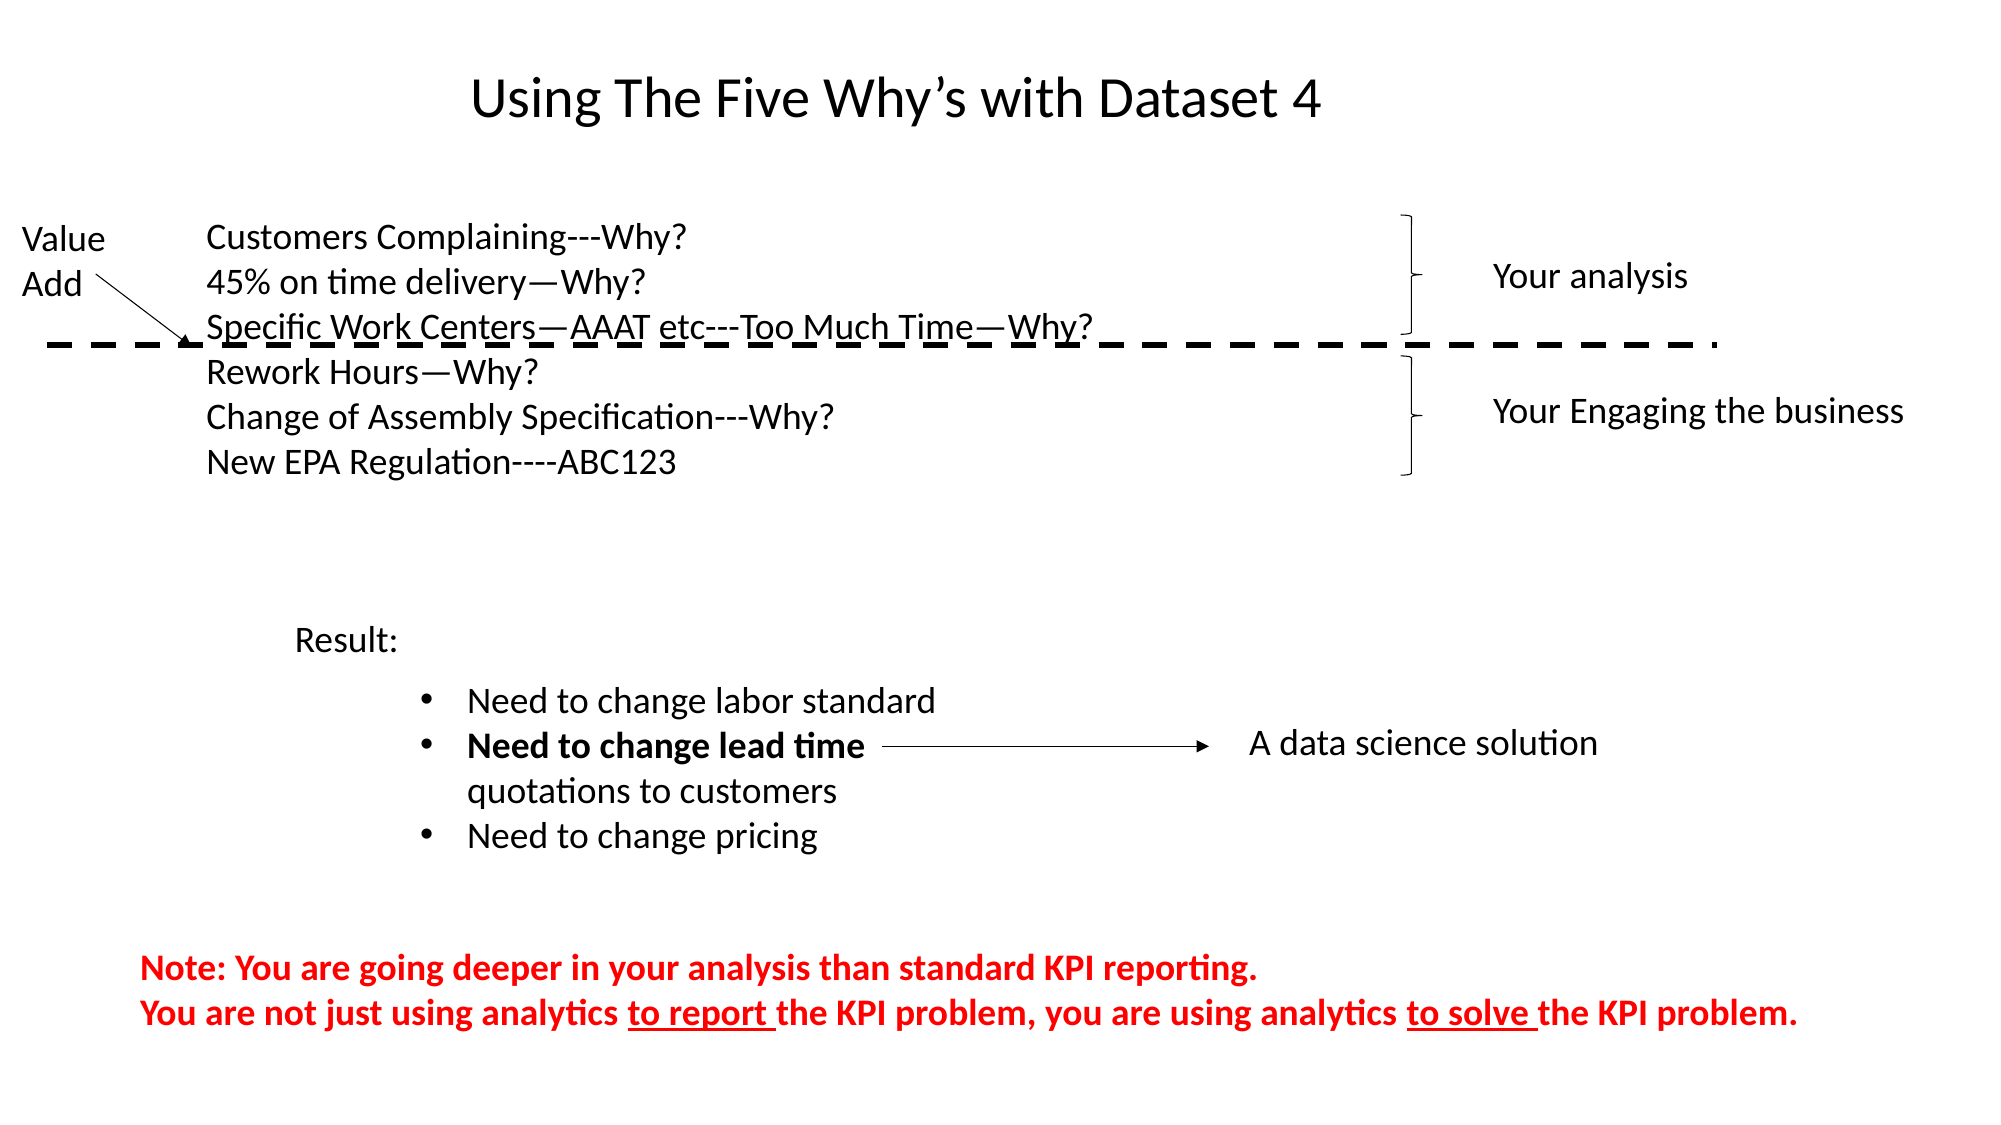

Using The Five Why’s with Dataset 4
Customers Complaining---Why?
45% on time delivery—Why?
Specific Work Centers—AAAT etc---Too Much Time—Why?
Rework Hours—Why?
Change of Assembly Specification---Why?
New EPA Regulation----ABC123
Value Add

Your analysis

Your Engaging the business
Result:
Need to change labor standard
Need to change lead time quotations to customers
Need to change pricing
A data science solution
Note: You are going deeper in your analysis than standard KPI reporting.
You are not just using analytics to report the KPI problem, you are using analytics to solve the KPI problem.